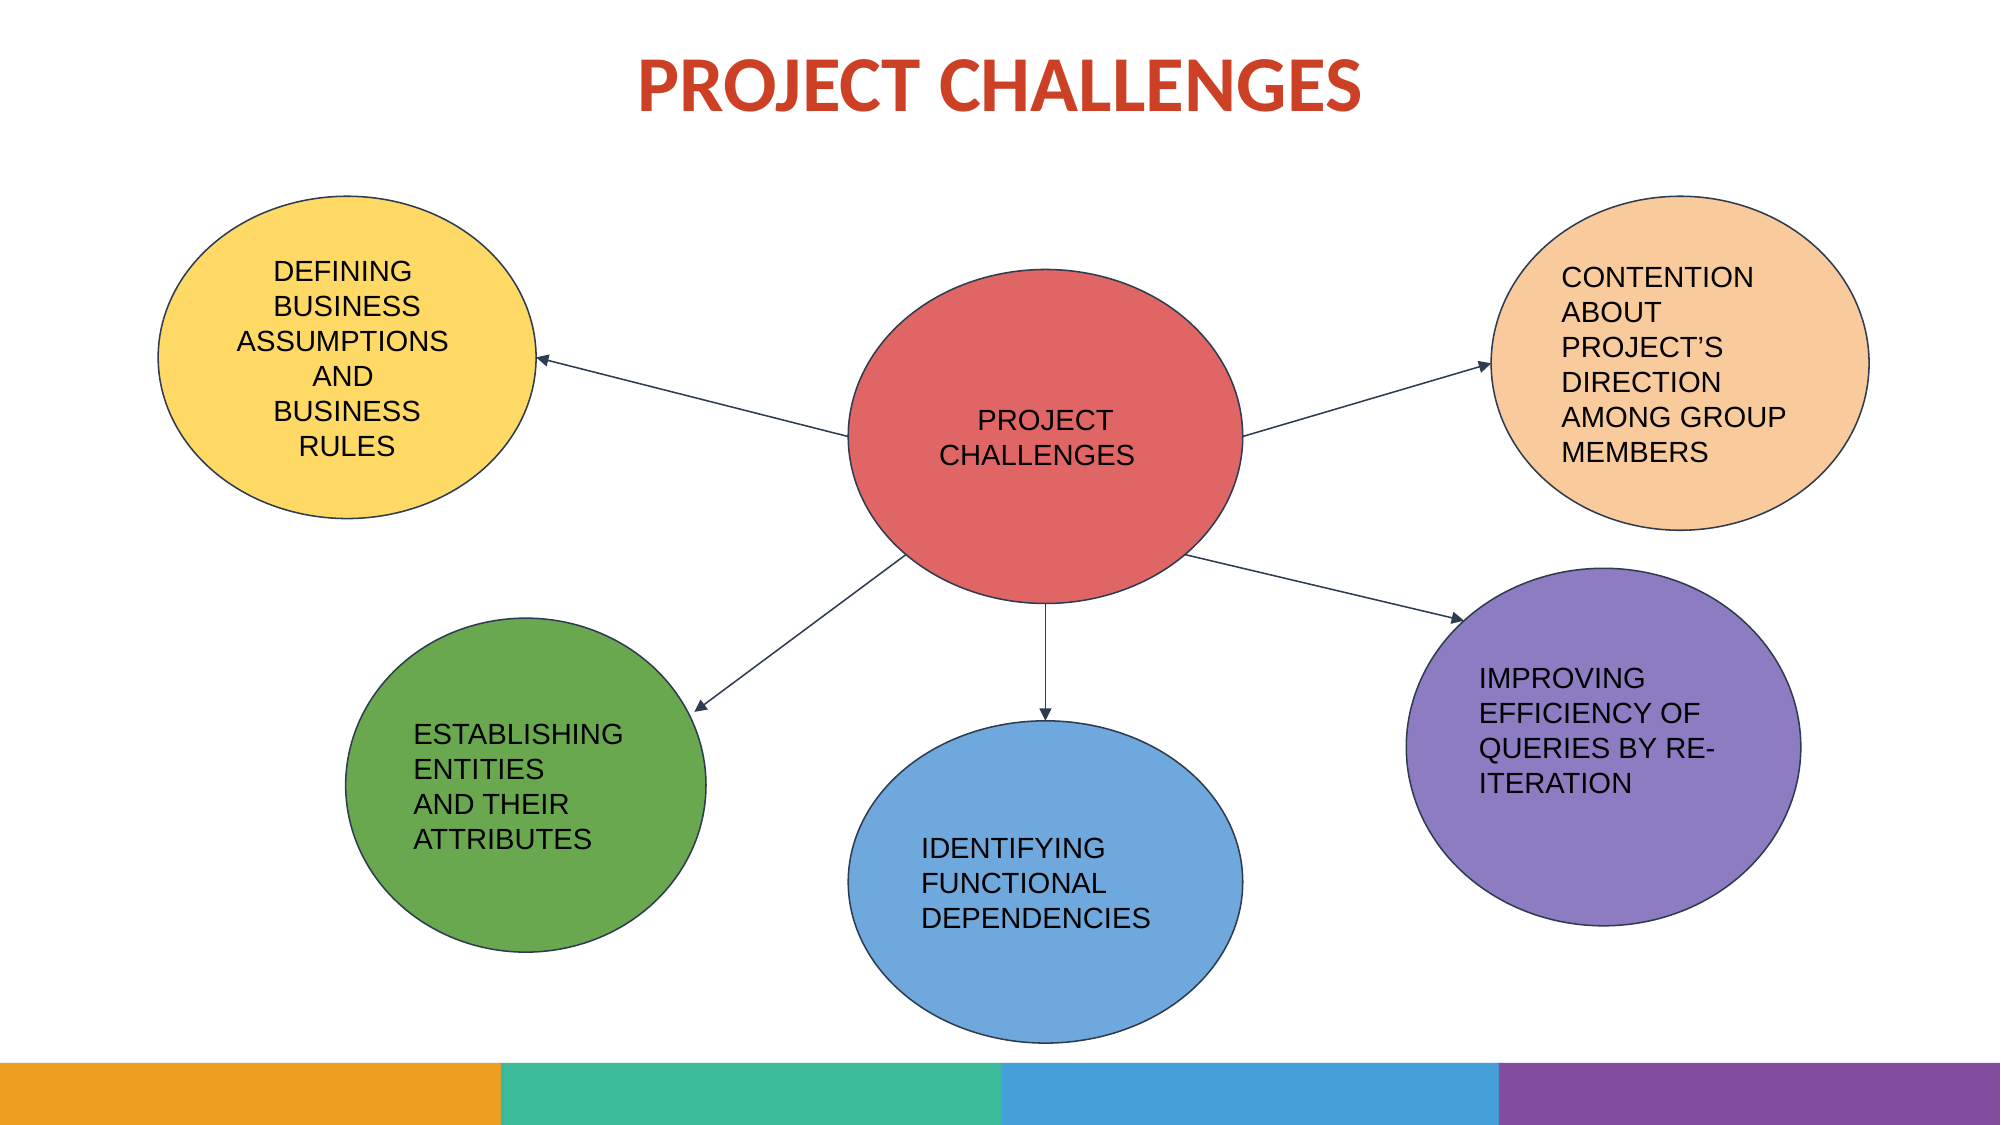

PROJECT CHALLENGES
DEFINING  BUSINESS ASSUMPTIONS
AND
BUSINESS RULES
CONTENTION ABOUT PROJECT’S DIRECTION AMONG GROUP MEMBERS
PROJECT CHALLENGES

IMPROVING EFFICIENCY OF QUERIES BY RE-ITERATION

ESTABLISHING ENTITIES
AND THEIR ATTRIBUTES
IDENTIFYING FUNCTIONAL DEPENDENCIES